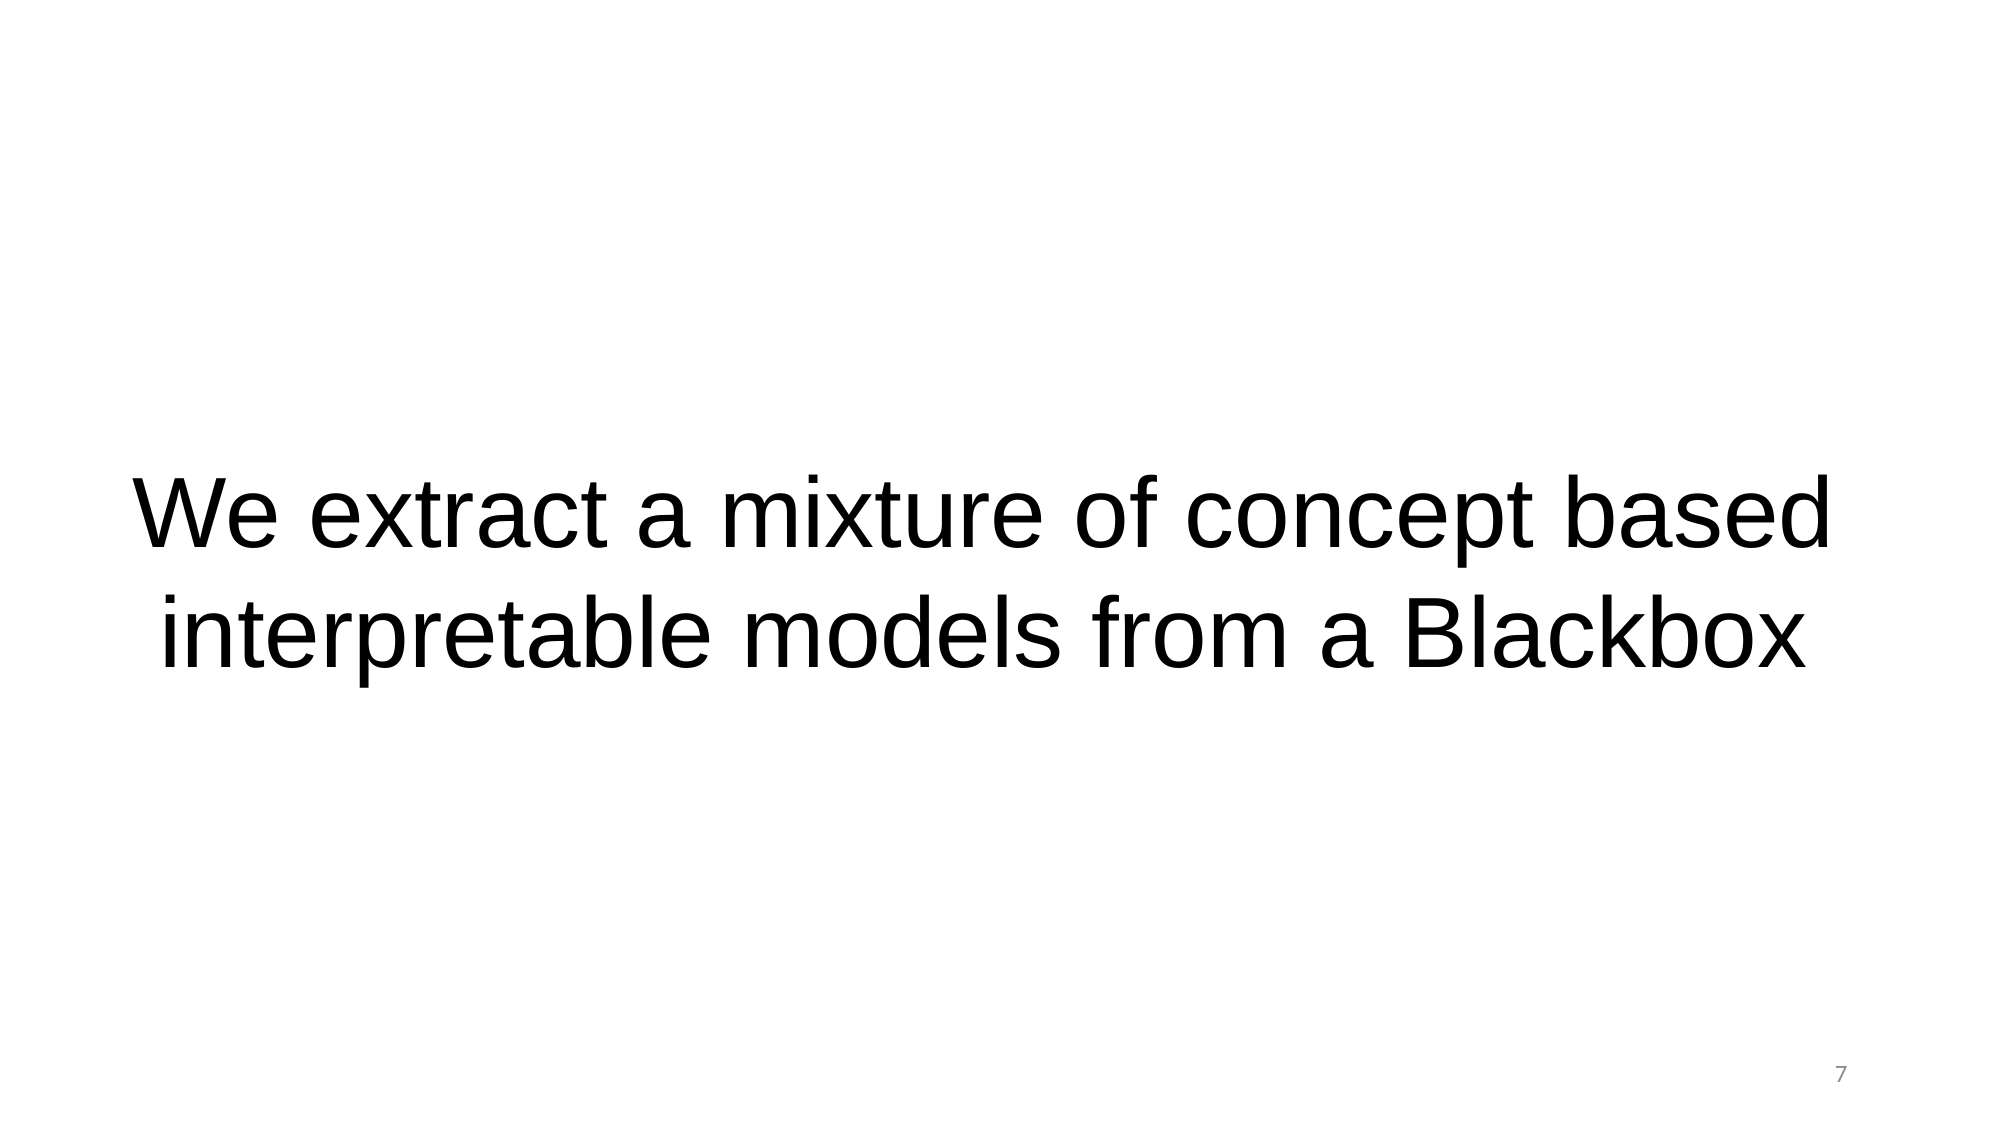

We extract a mixture of concept based
interpretable models from a Blackbox
7